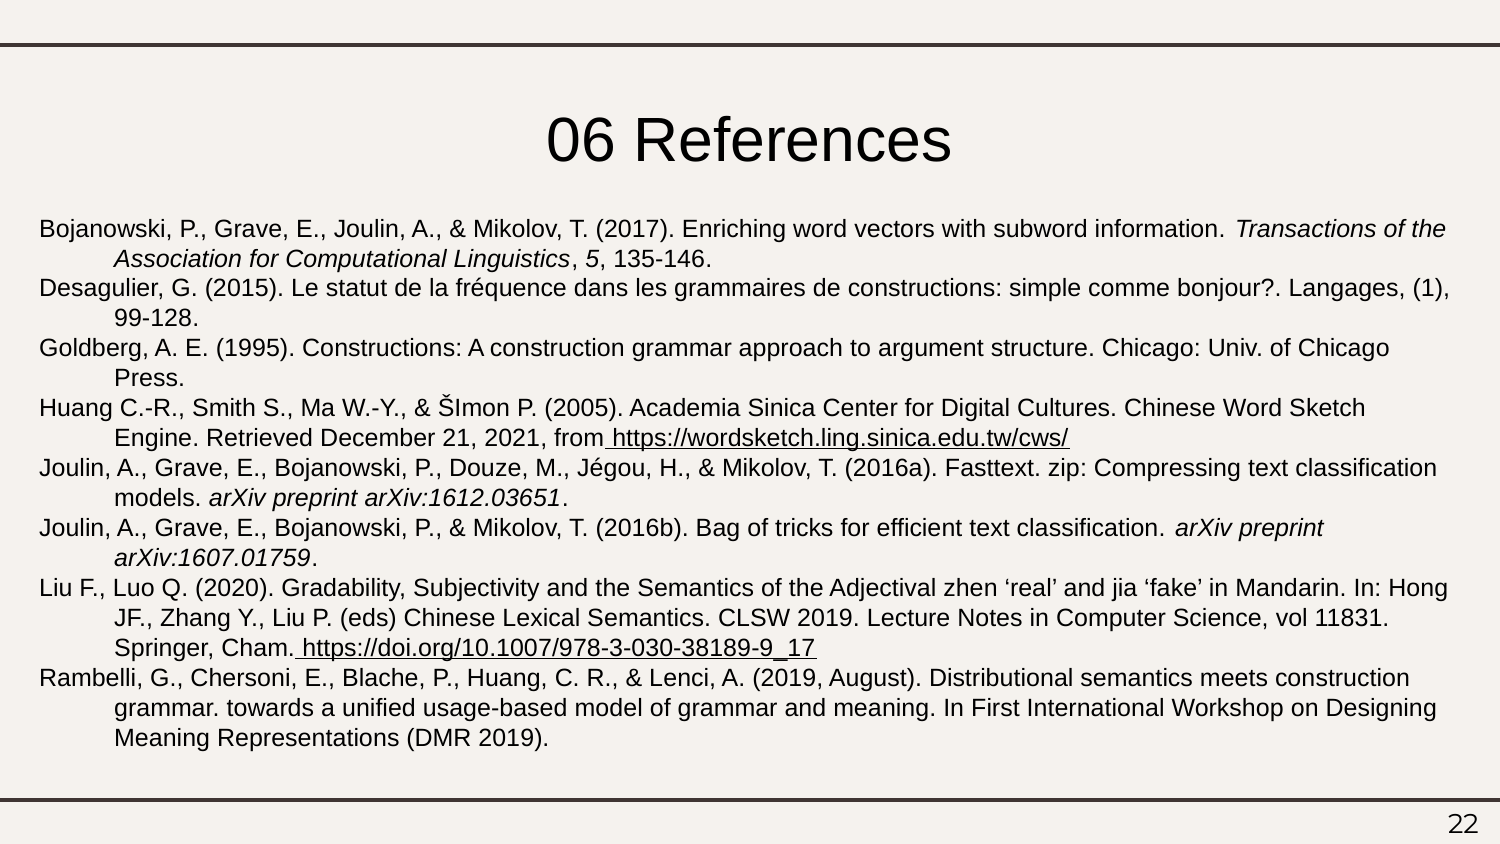

# 06 References
Bojanowski, P., Grave, E., Joulin, A., & Mikolov, T. (2017). Enriching word vectors with subword information. Transactions of the Association for Computational Linguistics, 5, 135-146.
Desagulier, G. (2015). Le statut de la fréquence dans les grammaires de constructions: simple comme bonjour?. Langages, (1), 99-128.
Goldberg, A. E. (1995). Constructions: A construction grammar approach to argument structure. Chicago: Univ. of Chicago Press.
Huang C.-R., Smith S., Ma W.-Y., & ŠImon P. (2005). Academia Sinica Center for Digital Cultures. Chinese Word Sketch Engine. Retrieved December 21, 2021, from https://wordsketch.ling.sinica.edu.tw/cws/
Joulin, A., Grave, E., Bojanowski, P., Douze, M., Jégou, H., & Mikolov, T. (2016a). Fasttext. zip: Compressing text classification models. arXiv preprint arXiv:1612.03651.
Joulin, A., Grave, E., Bojanowski, P., & Mikolov, T. (2016b). Bag of tricks for efficient text classification. arXiv preprint arXiv:1607.01759.
Liu F., Luo Q. (2020). Gradability, Subjectivity and the Semantics of the Adjectival zhen ‘real’ and jia ‘fake’ in Mandarin. In: Hong JF., Zhang Y., Liu P. (eds) Chinese Lexical Semantics. CLSW 2019. Lecture Notes in Computer Science, vol 11831. Springer, Cham. https://doi.org/10.1007/978-3-030-38189-9_17
Rambelli, G., Chersoni, E., Blache, P., Huang, C. R., & Lenci, A. (2019, August). Distributional semantics meets construction grammar. towards a unified usage-based model of grammar and meaning. In First International Workshop on Designing Meaning Representations (DMR 2019).
22